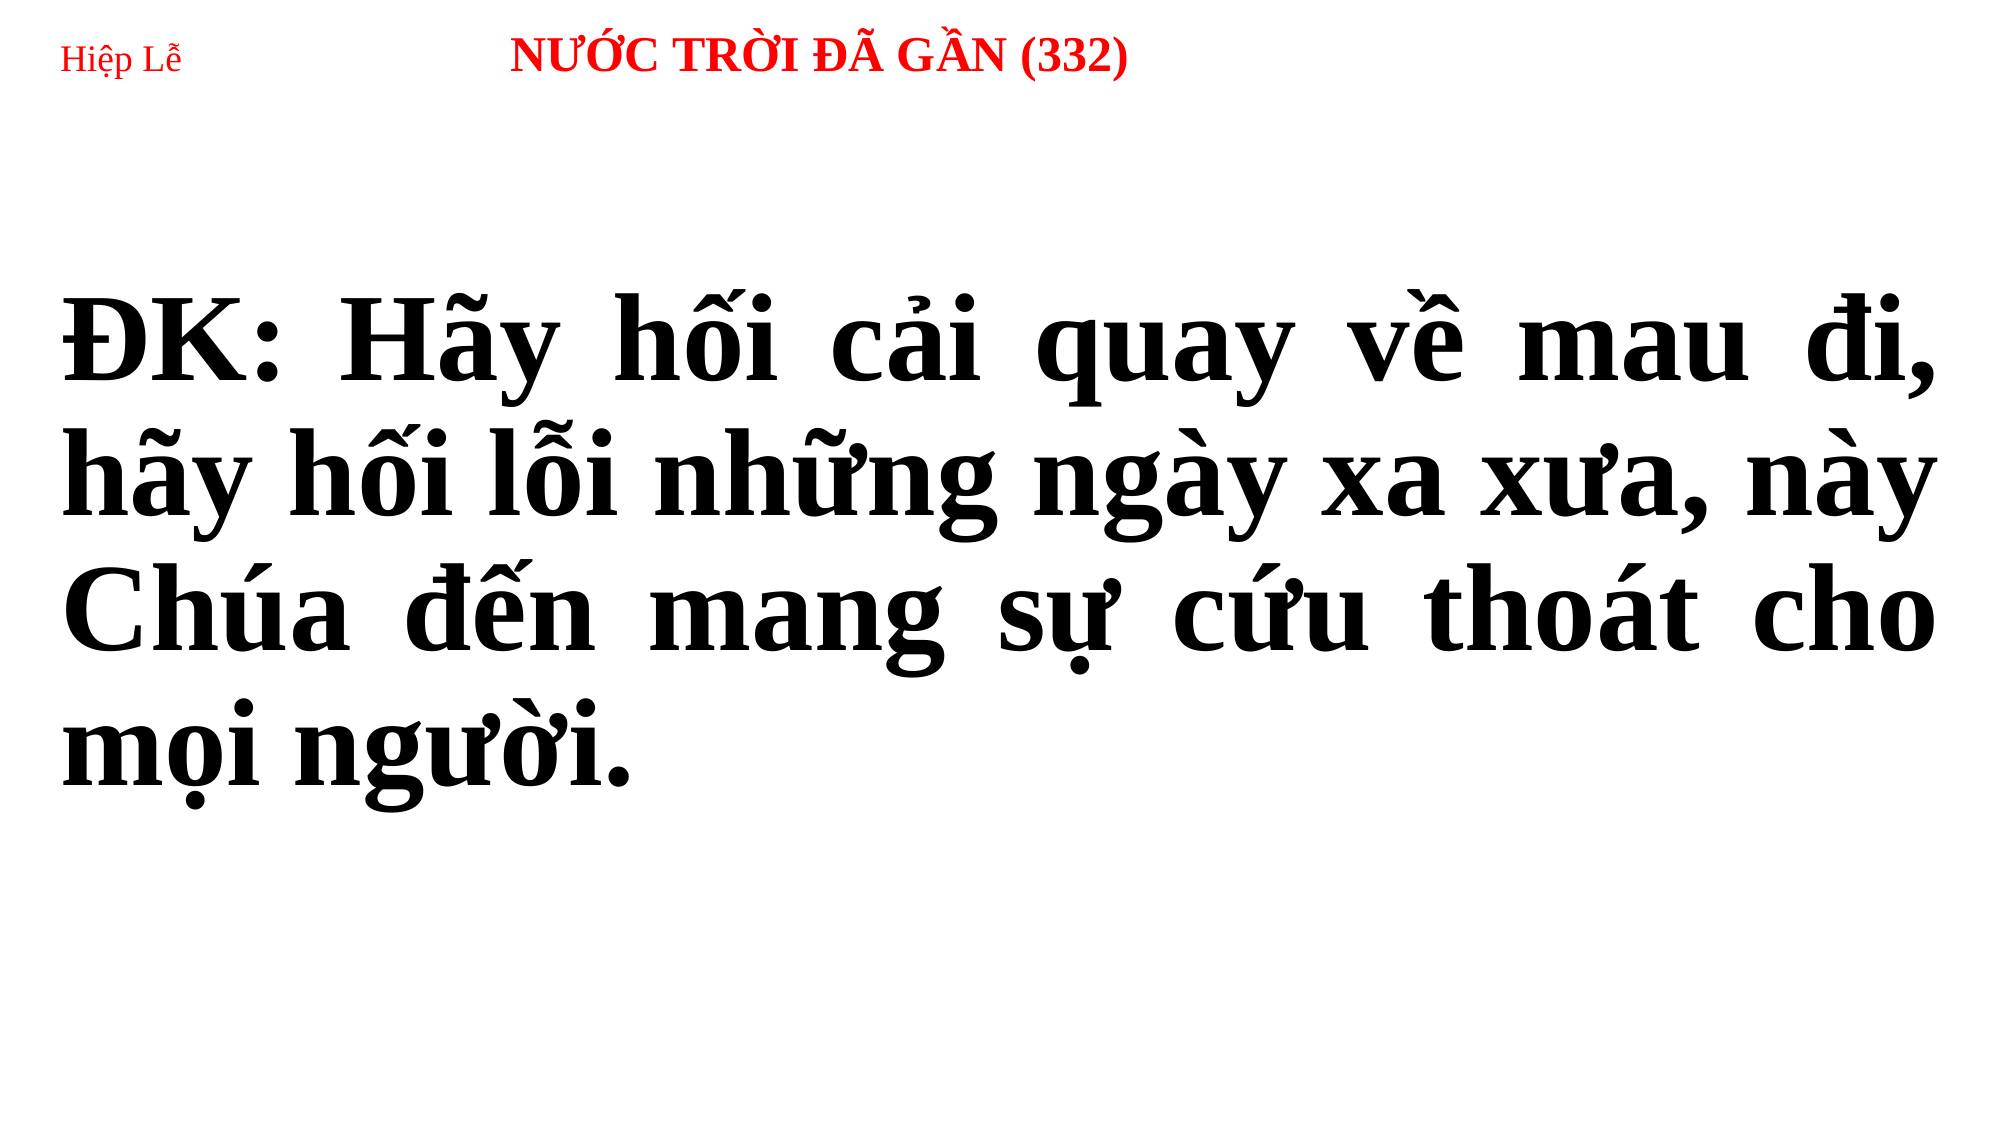

# Hiệp Lễ                       	NƯỚC TRỜI ĐÃ GẦN (332)
ĐK: Hãy hối cải quay về mau đi, hãy hối lỗi những ngày xa xưa, này Chúa đến mang sự cứu thoát cho mọi người.